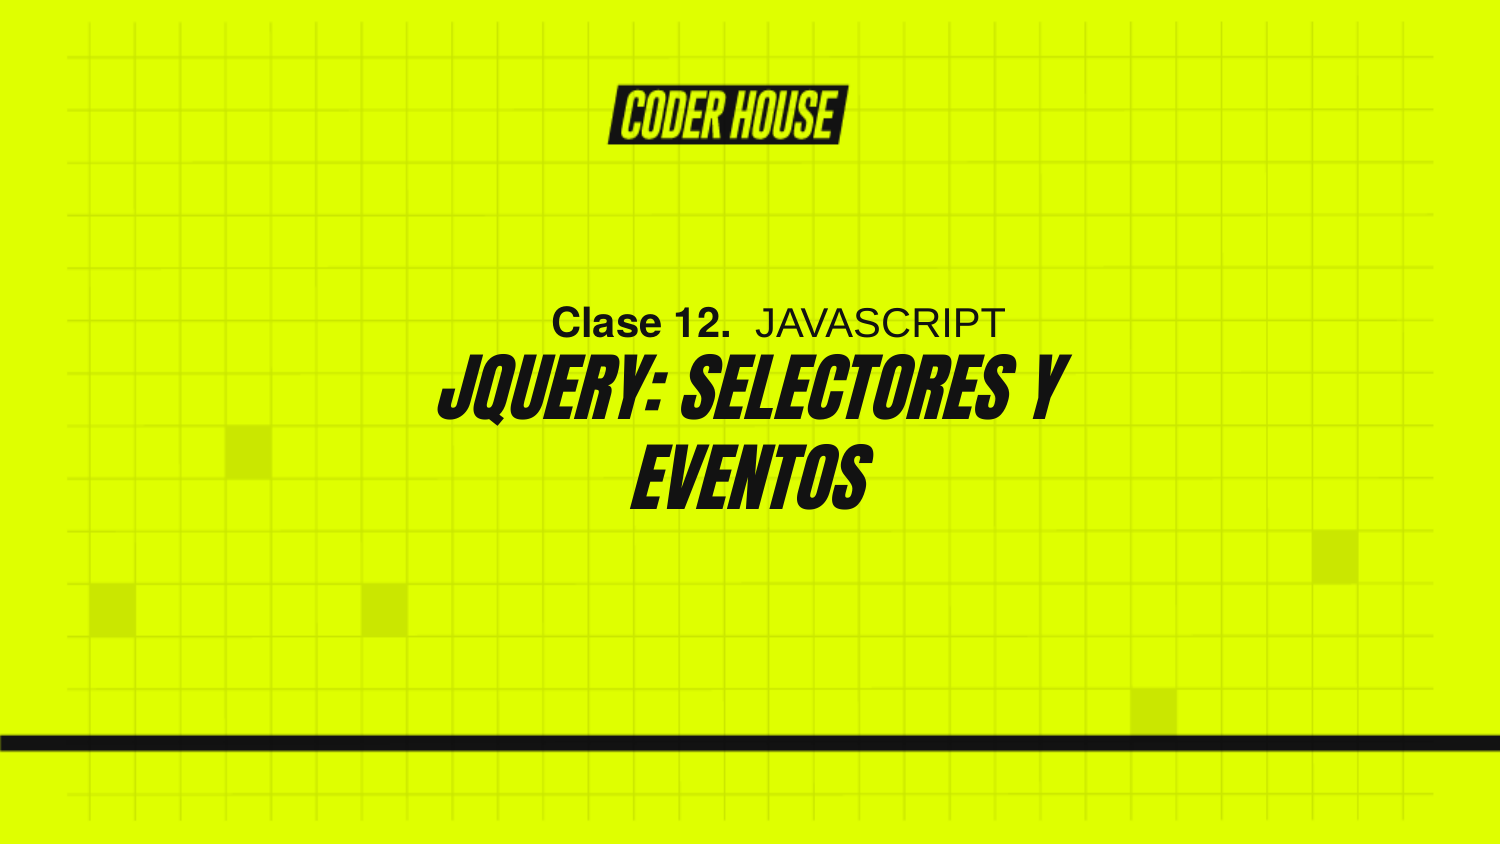

Clase 12.  JAVASCRIPT
JQUERY: SELECTORES Y EVENTOS